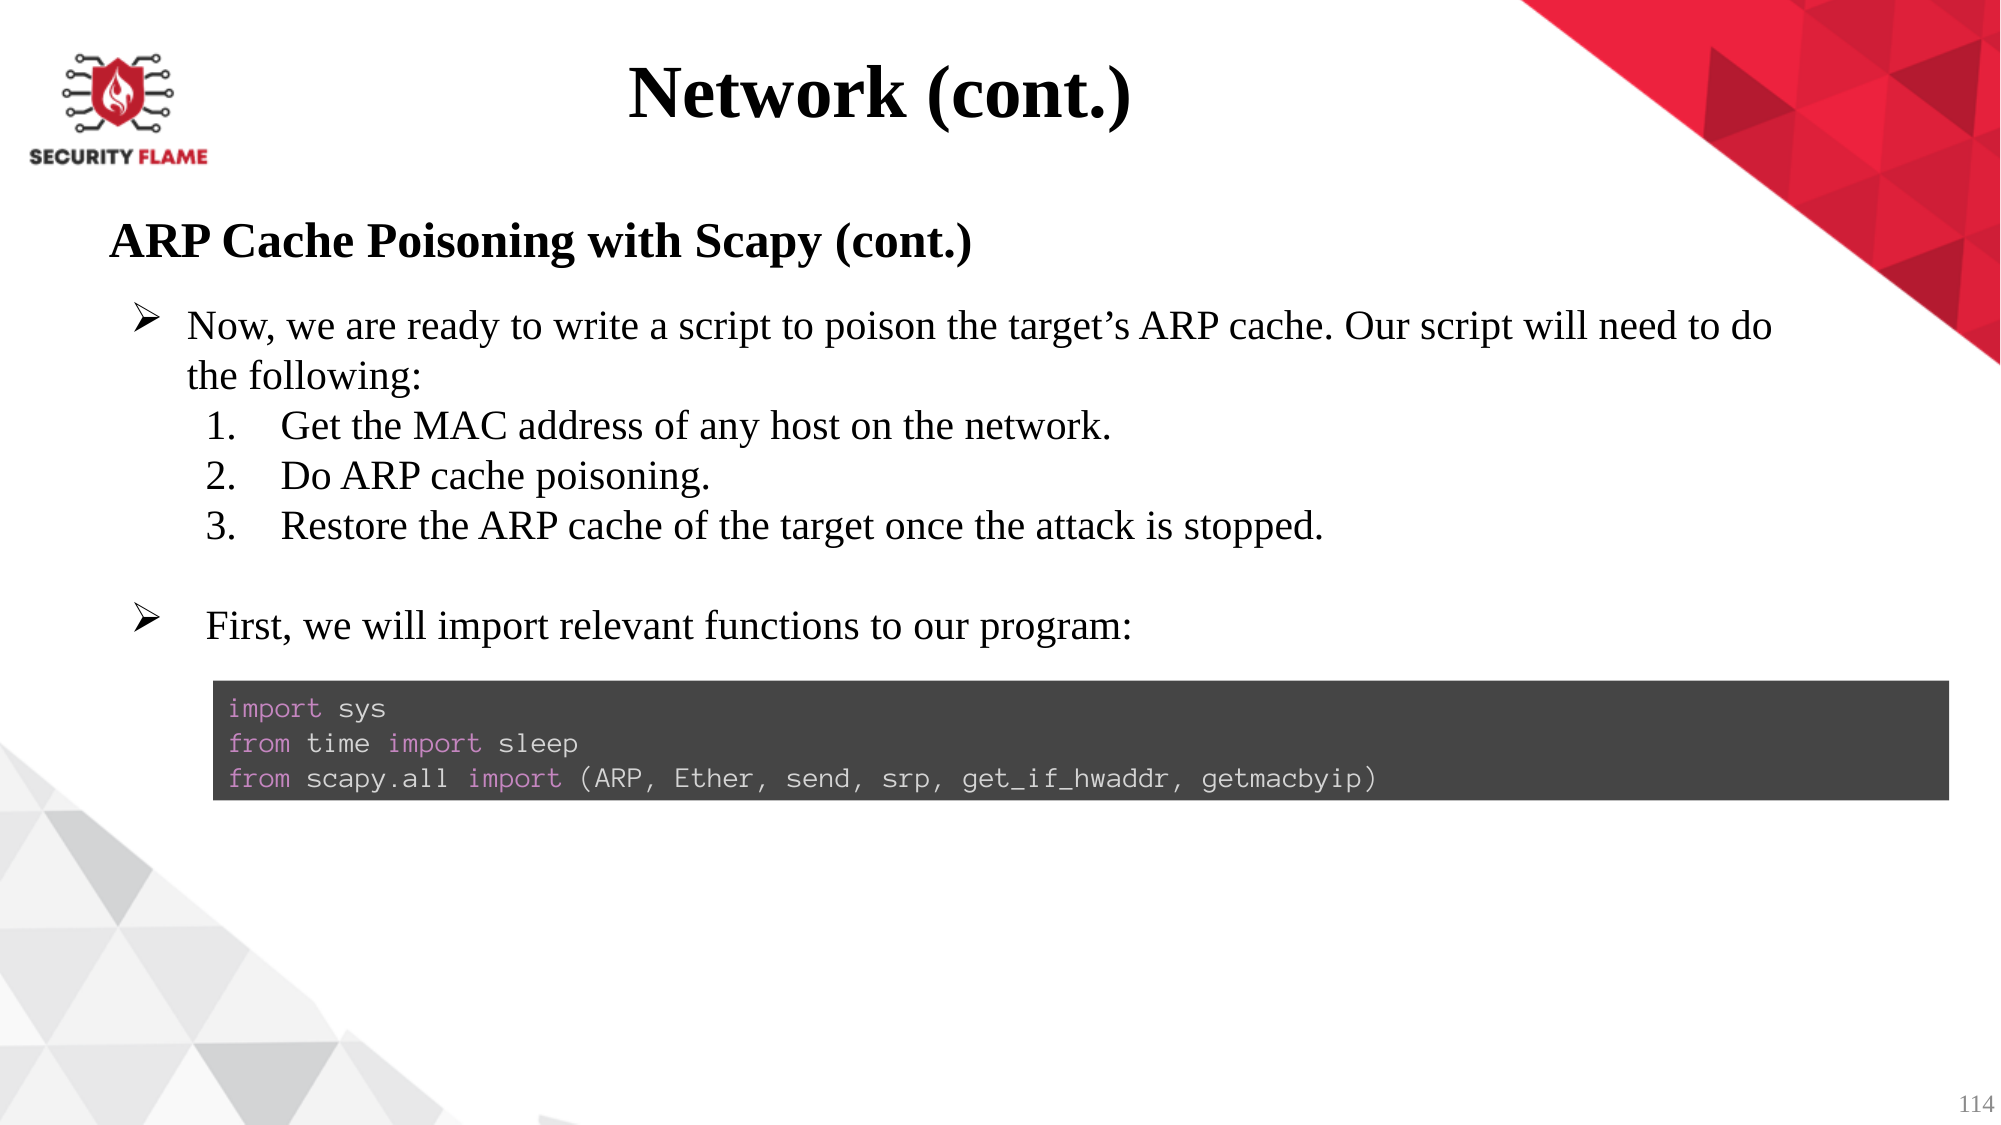

Network (cont.)
ARP Cache Poisoning with Scapy (cont.)
Now, we are ready to write a script to poison the target’s ARP cache. Our script will need to do the following:
Get the MAC address of any host on the network.
Do ARP cache poisoning.
Restore the ARP cache of the target once the attack is stopped.

First, we will import relevant functions to our program:

import sys
from time import sleep
from scapy.all import (ARP, Ether, send, srp, get_if_hwaddr, getmacbyip)
114